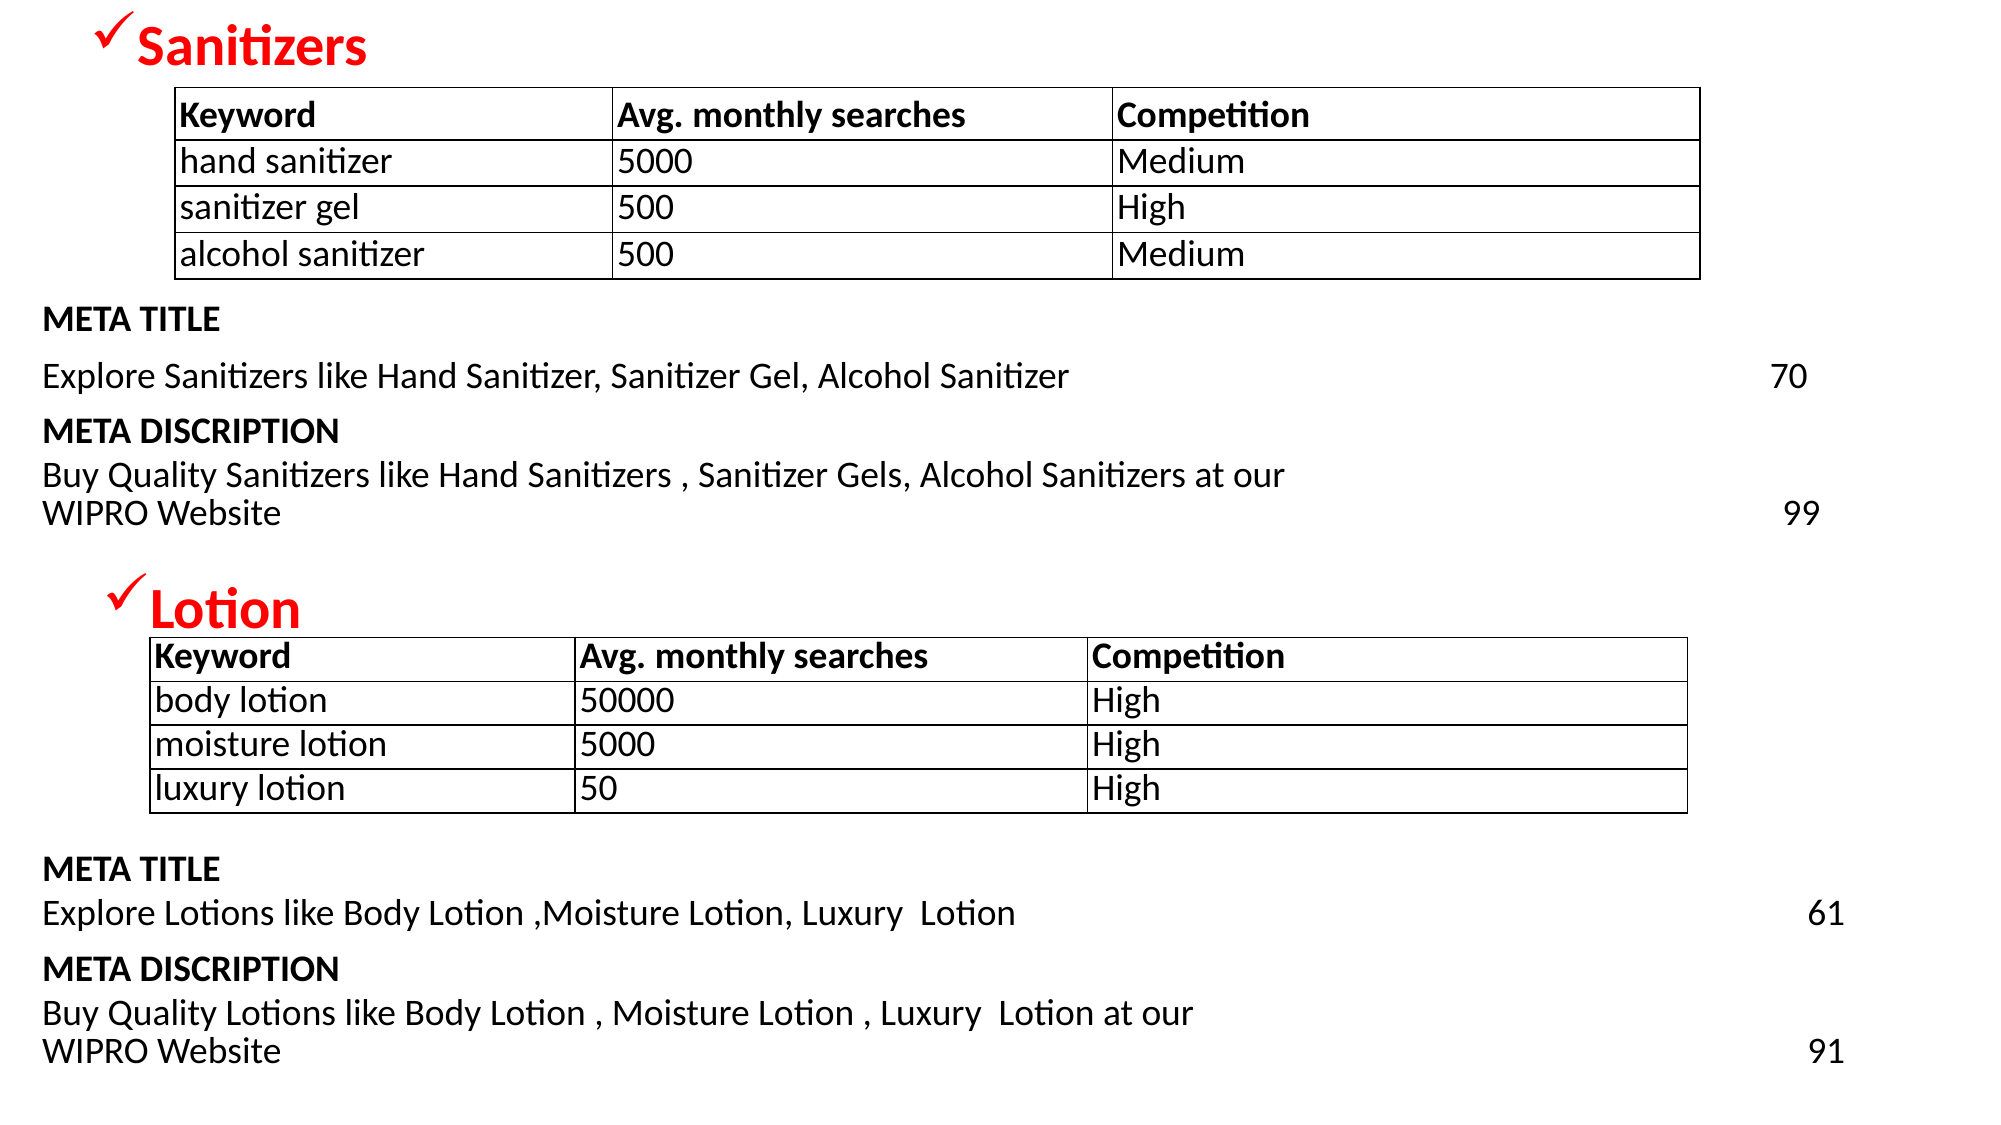

Sanitizers
| Keyword | Avg. monthly searches | Competition |
| --- | --- | --- |
| hand sanitizer | 5000 | Medium |
| sanitizer gel | 500 | High |
| alcohol sanitizer | 500 | Medium |
| META TITLE |  |  |
| --- | --- | --- |
| Explore Sanitizers like Hand Sanitizer, Sanitizer Gel, Alcohol Sanitizer |  | 70 |
| META DISCRIPTION |  |  |
| --- | --- | --- |
| Buy Quality Sanitizers like Hand Sanitizers , Sanitizer Gels, Alcohol Sanitizers at our WIPRO Website |  | 99 |
Lotion
| Keyword | Avg. monthly searches | Competition |
| --- | --- | --- |
| body lotion | 50000 | High |
| moisture lotion | 5000 | High |
| luxury lotion | 50 | High |
| META TITLE |  |  |
| --- | --- | --- |
| Explore Lotions like Body Lotion ,Moisture Lotion, Luxury Lotion |  | 61 |
| META DISCRIPTION |  |  |
| --- | --- | --- |
| Buy Quality Lotions like Body Lotion , Moisture Lotion , Luxury Lotion at our WIPRO Website |  | 91 |